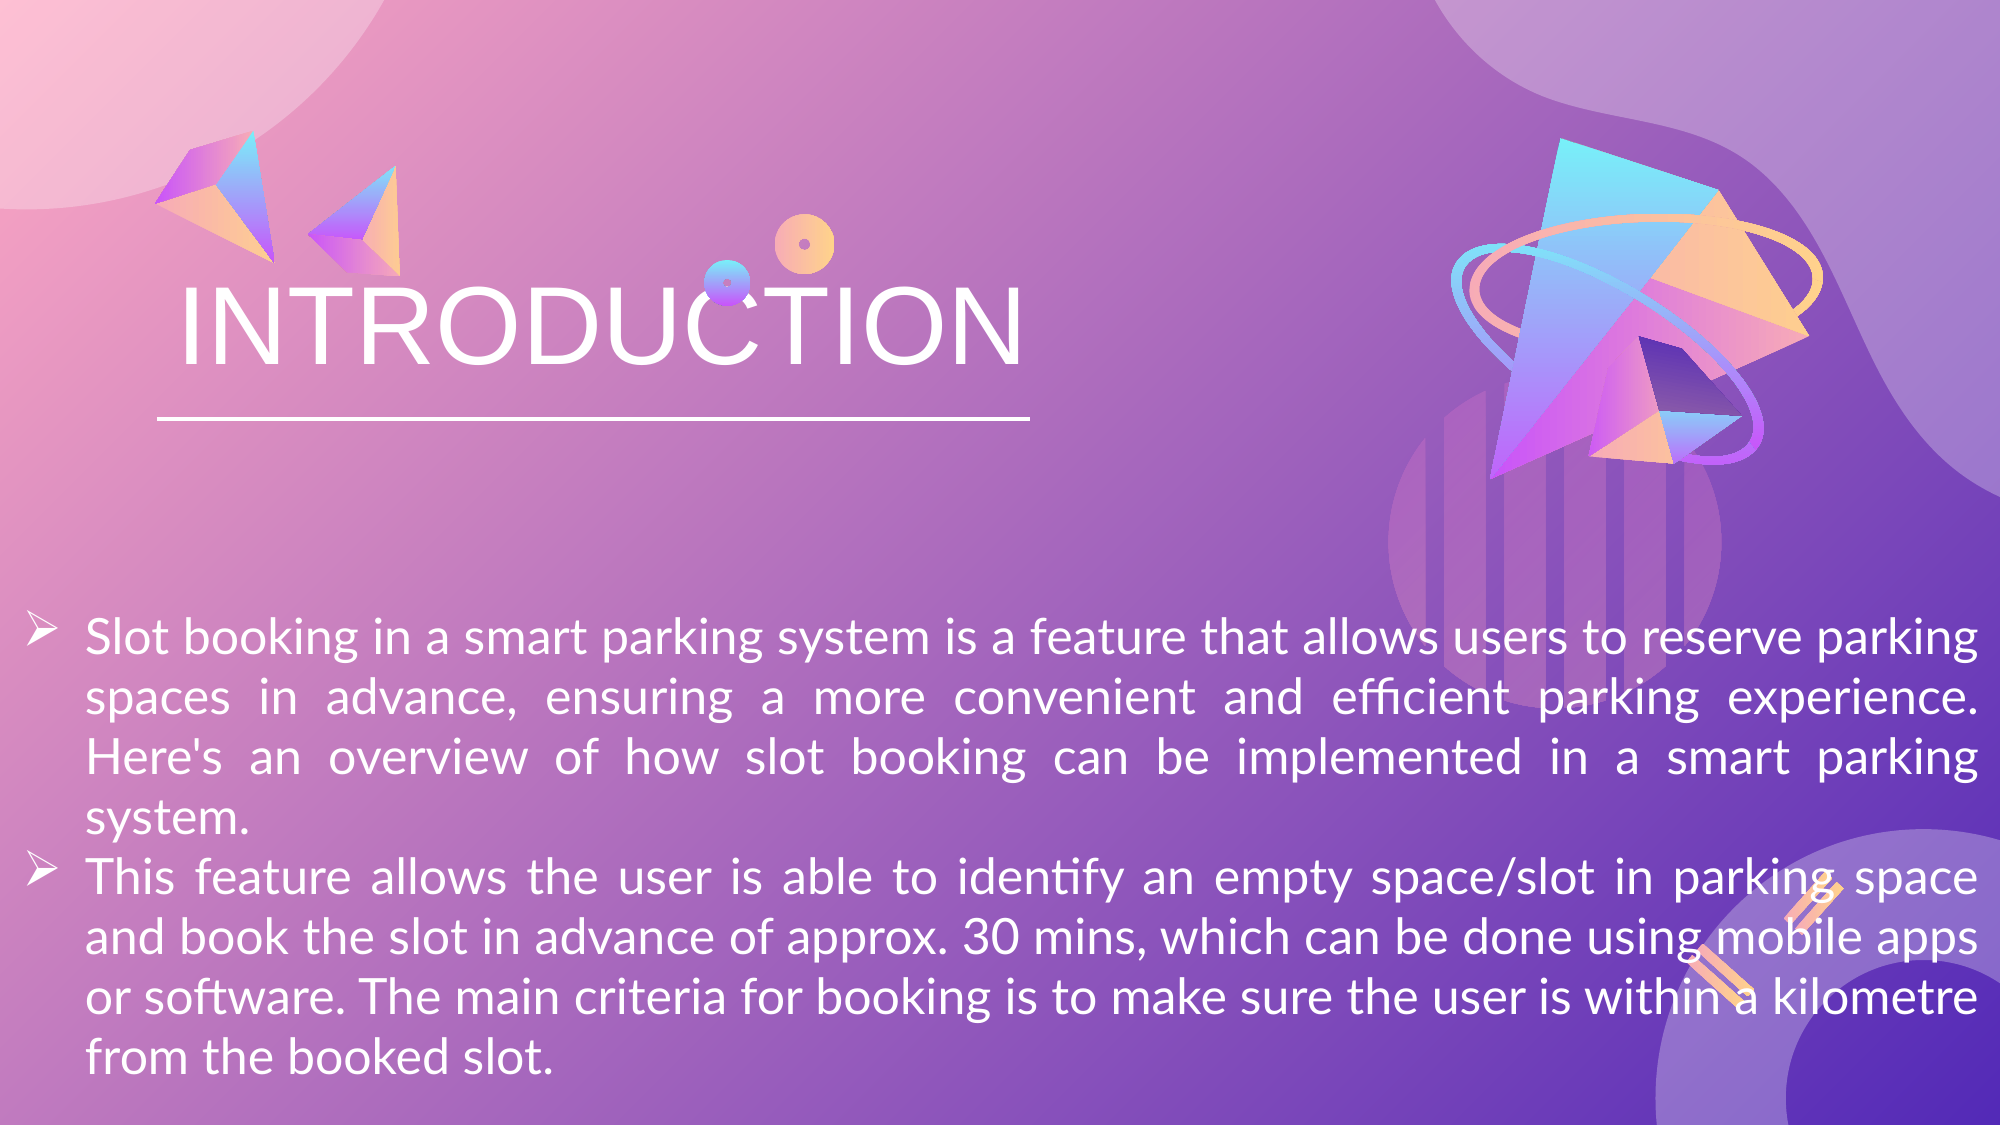

# INTRODUCTION

Slot booking in a smart parking system is a feature that allows users to reserve parking spaces in advance, ensuring a more convenient and efficient parking experience. Here's an overview of how slot booking can be implemented in a smart parking system.
This feature allows the user is able to identify an empty space/slot in parking space and book the slot in advance of approx. 30 mins, which can be done using mobile apps or software. The main criteria for booking is to make sure the user is within a kilometre from the booked slot.